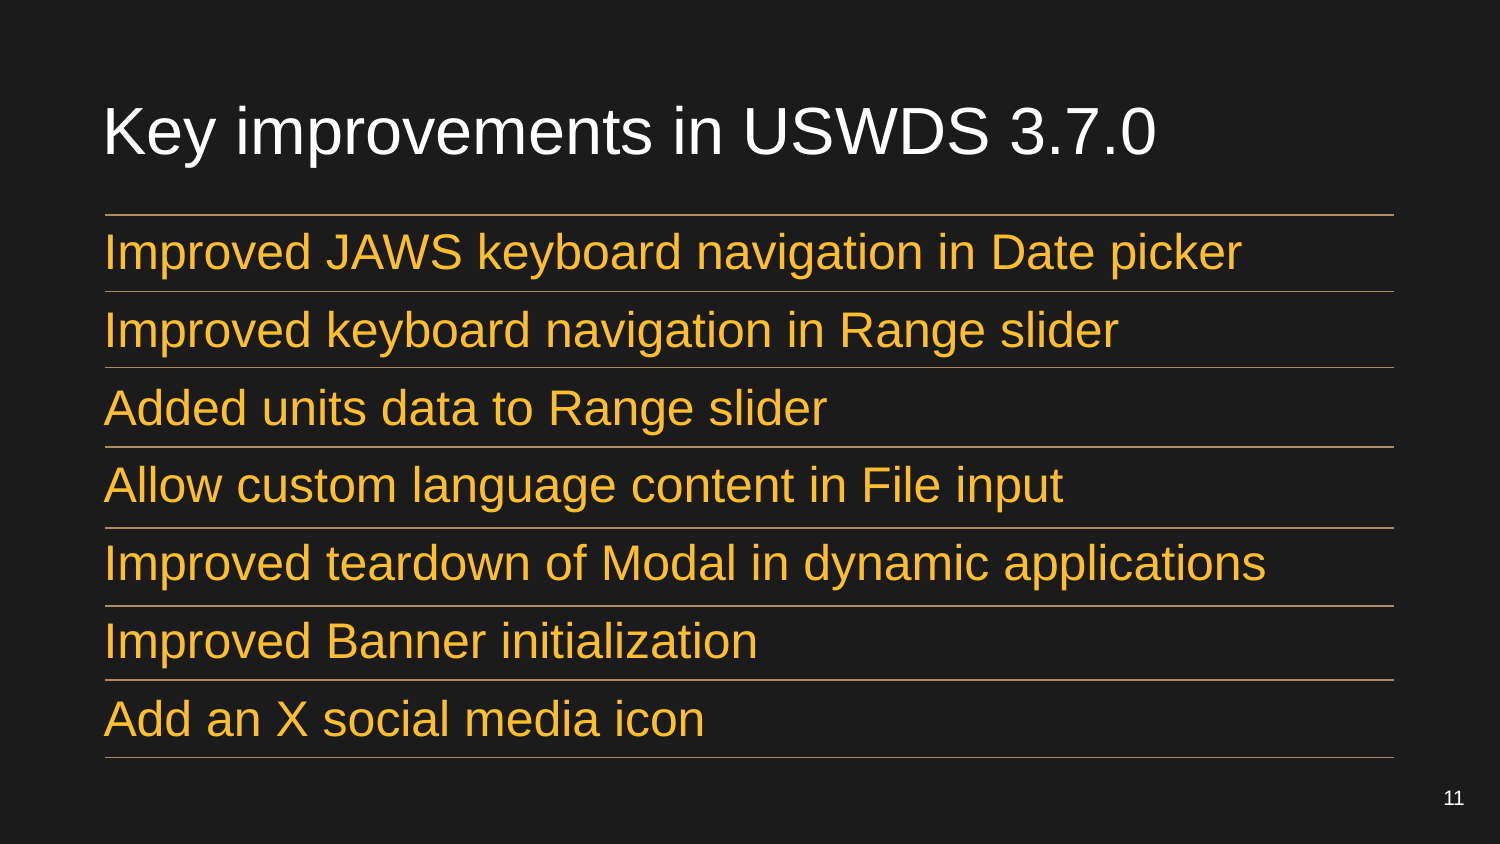

# Key improvements in USWDS 3.7.0
Improved JAWS keyboard navigation in Date picker
Improved keyboard navigation in Range slider
Added units data to Range slider
Allow custom language content in File input
Improved teardown of Modal in dynamic applications
Improved Banner initialization
Add an X social media icon
11